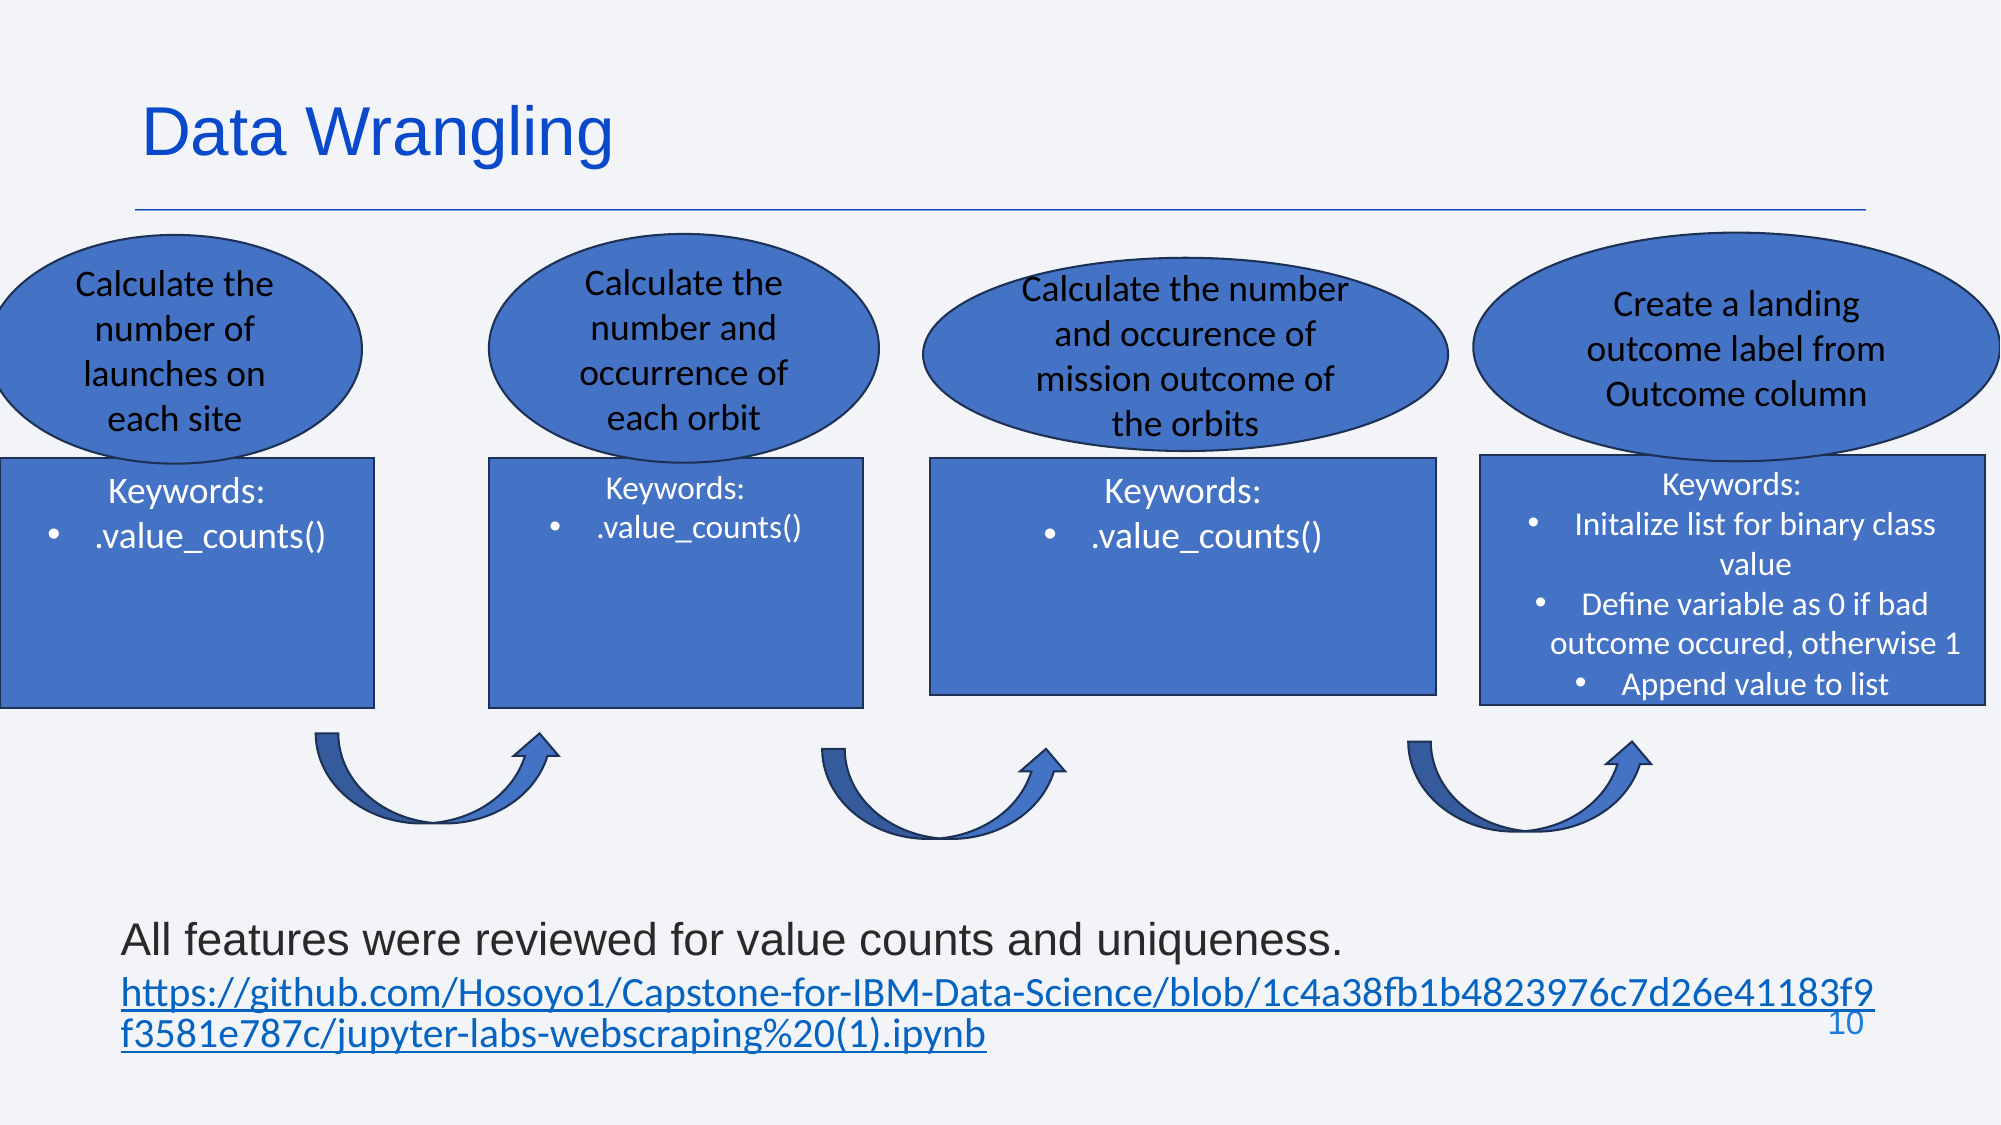

Data Wrangling
Create a landing outcome label from Outcome column
Calculate the number and occurrence of each orbit
Calculate the number of launches on each site
Calculate the number and occurence of mission outcome of the orbits
Keywords:
Initalize list for binary class value
Define variable as 0 if bad outcome occured, otherwise 1
Append value to list
Keywords:
.value_counts()

Keywords:
.value_counts()
Keywords:
.value_counts()

All features were reviewed for value counts and uniqueness.
https://github.com/Hosoyo1/Capstone-for-IBM-Data-Science/blob/1c4a38fb1b4823976c7d26e41183f9f3581e787c/jupyter-labs-webscraping%20(1).ipynb

10